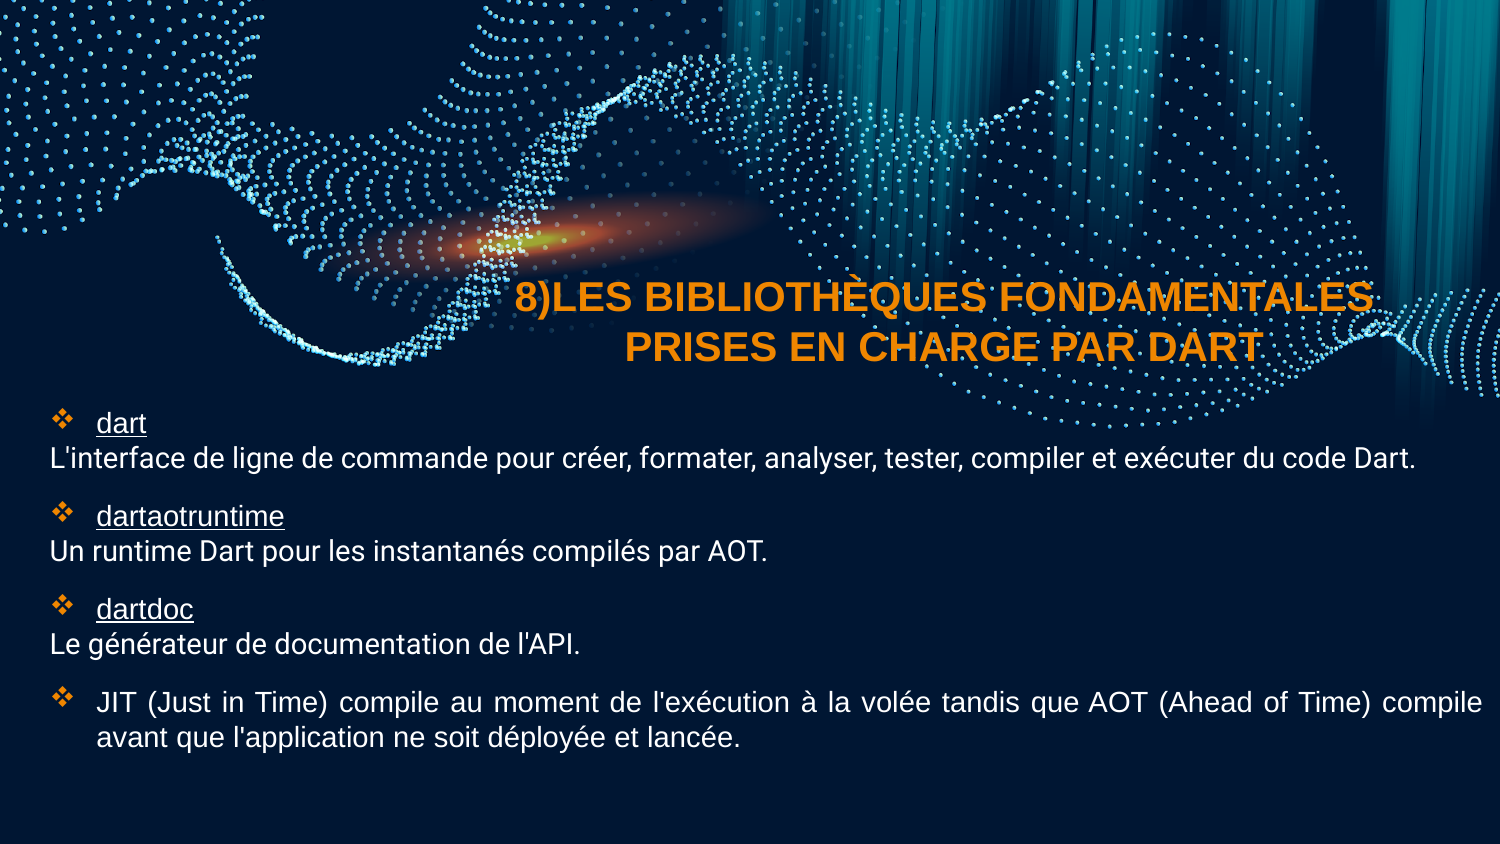

8)LES BIBLIOTHÈQUES FONDAMENTALES PRISES EN CHARGE PAR DART
dart
L'interface de ligne de commande pour créer, formater, analyser, tester, compiler et exécuter du code Dart.
dartaotruntime
Un runtime Dart pour les instantanés compilés par AOT.
dartdoc
Le générateur de documentation de l'API.
JIT (Just in Time) compile au moment de l'exécution à la volée tandis que AOT (Ahead of Time) compile avant que l'application ne soit déployée et lancée.